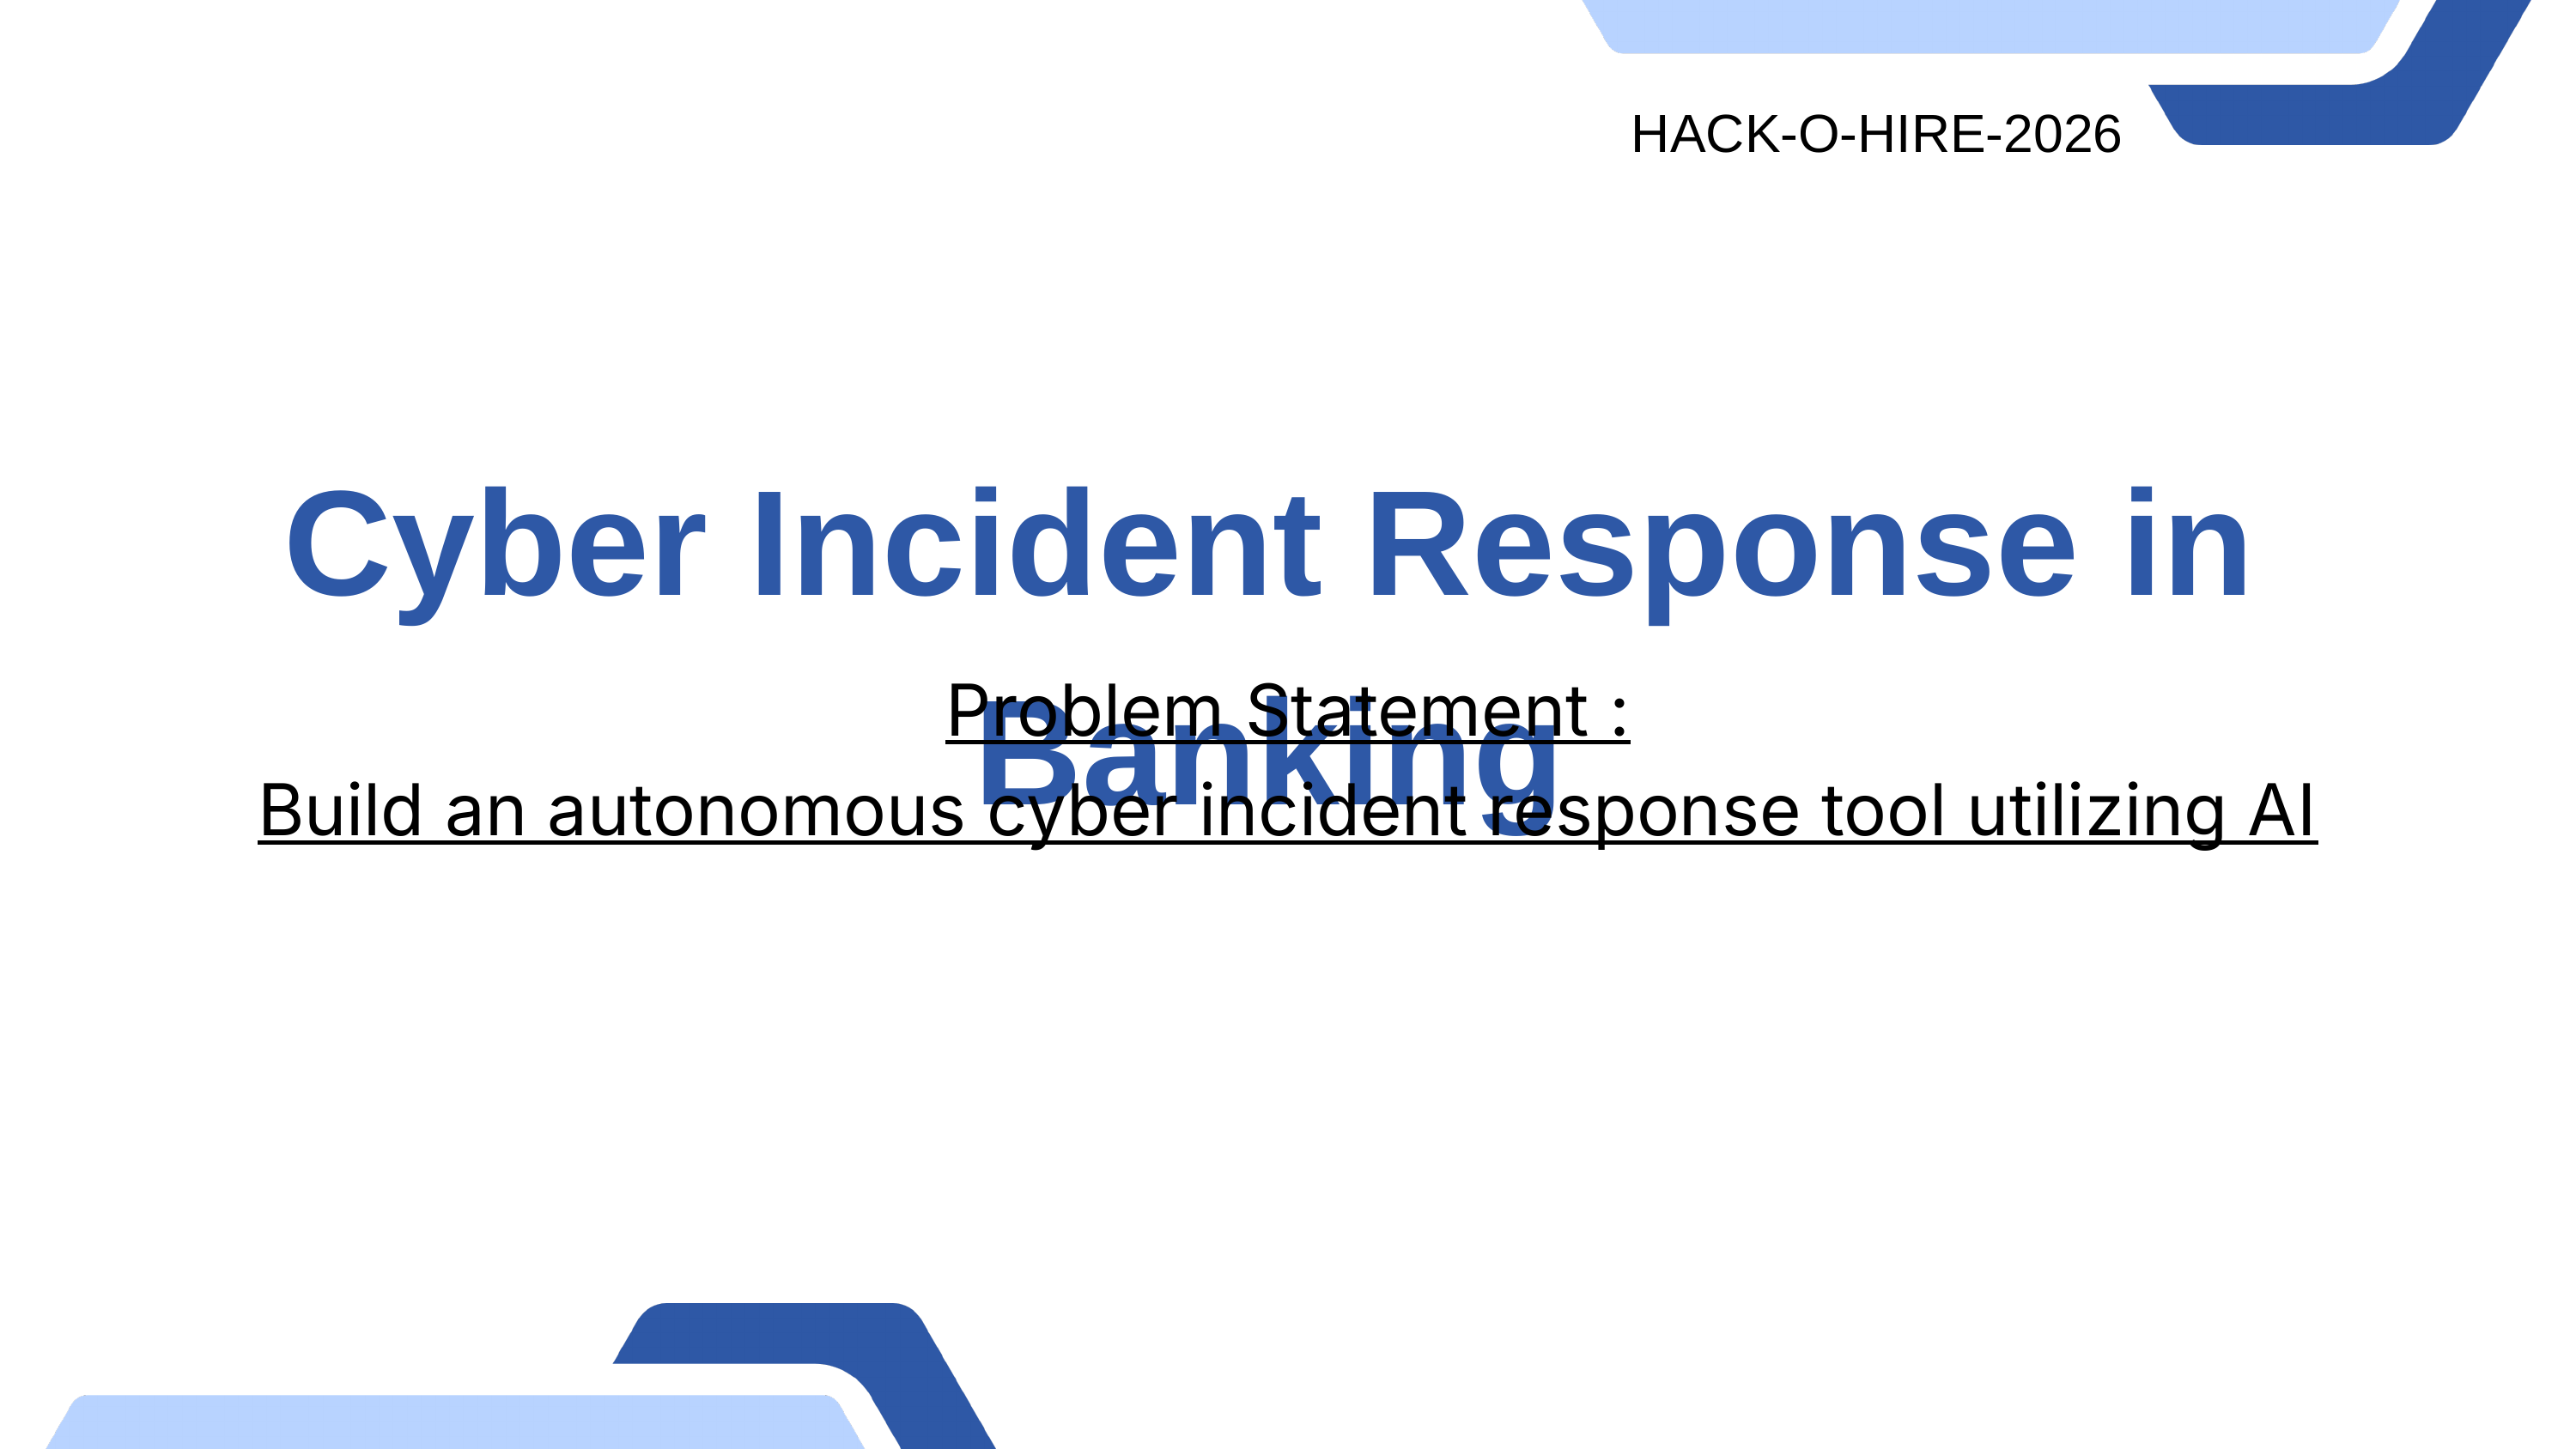

HACK-O-HIRE-2026
Cyber Incident Response in Banking
Problem Statement :
Build an autonomous cyber incident response tool utilizing AI